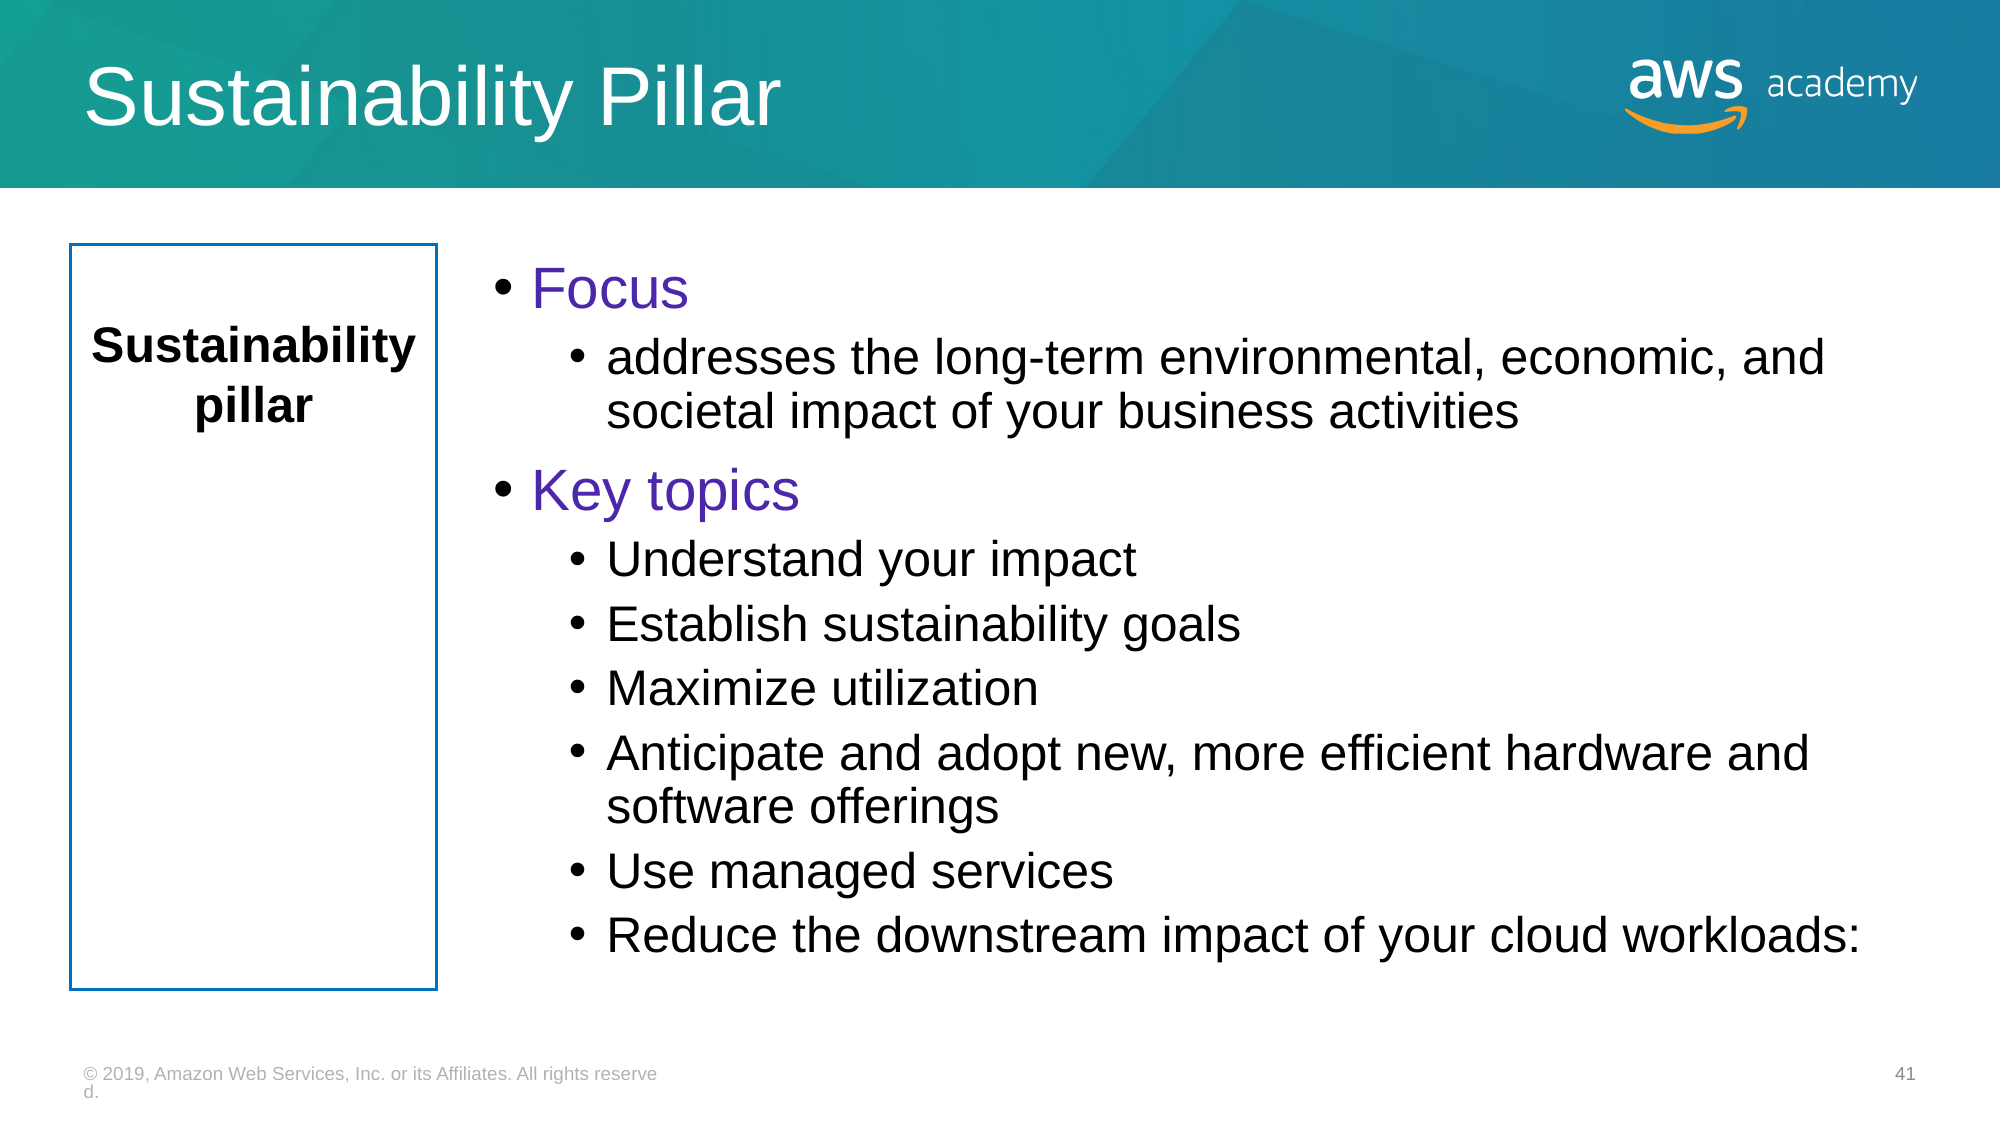

# Sustainability Pillar

Sustainability
pillar
Focus
addresses the long-term environmental, economic, and societal impact of your business activities
Key topics
Understand your impact
Establish sustainability goals
Maximize utilization
Anticipate and adopt new, more efficient hardware and software offerings
Use managed services
Reduce the downstream impact of your cloud workloads:

© 2019, Amazon Web Services, Inc. or its Affiliates. All rights reserved.
41